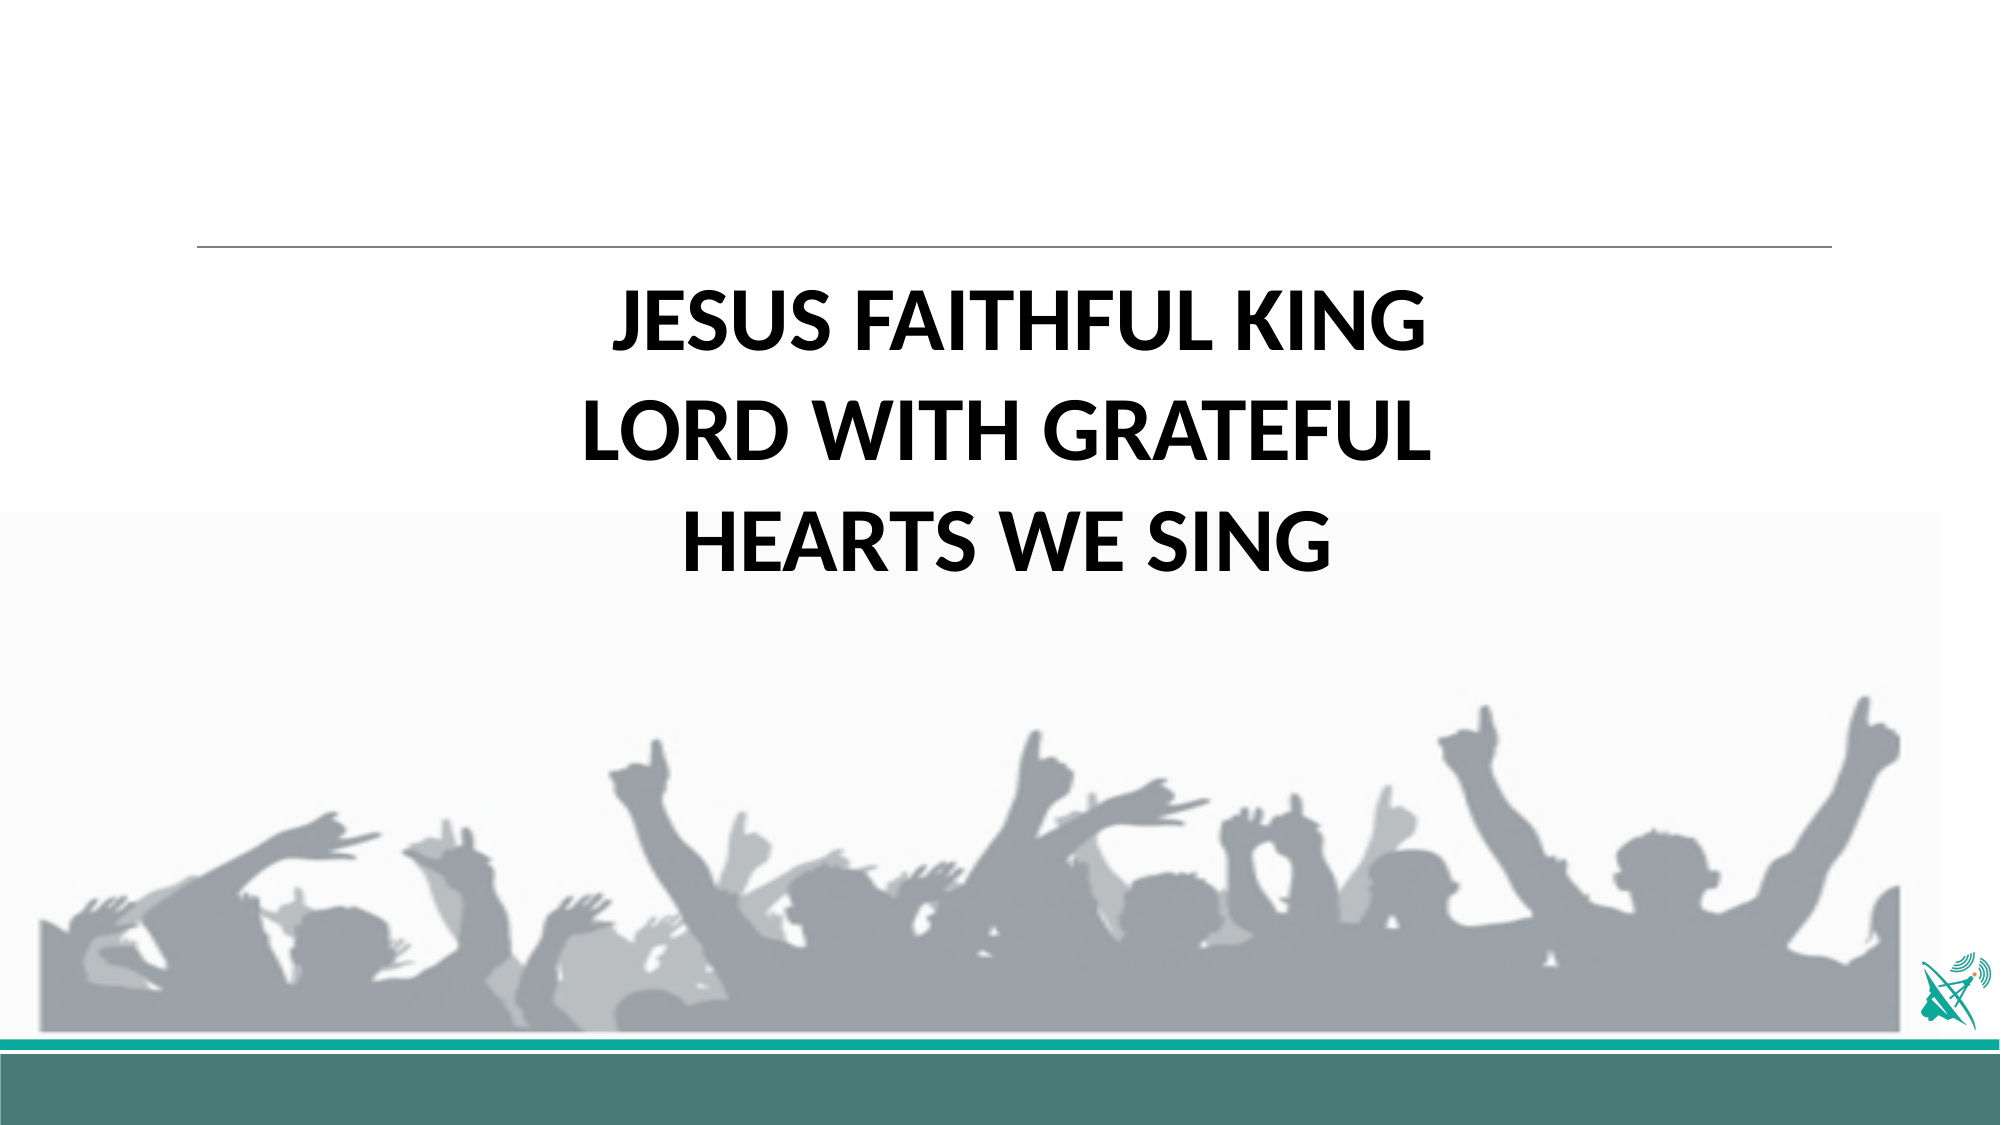

JESUS FAITHFUL KING
LORD WITH GRATEFUL HEARTS WE SING